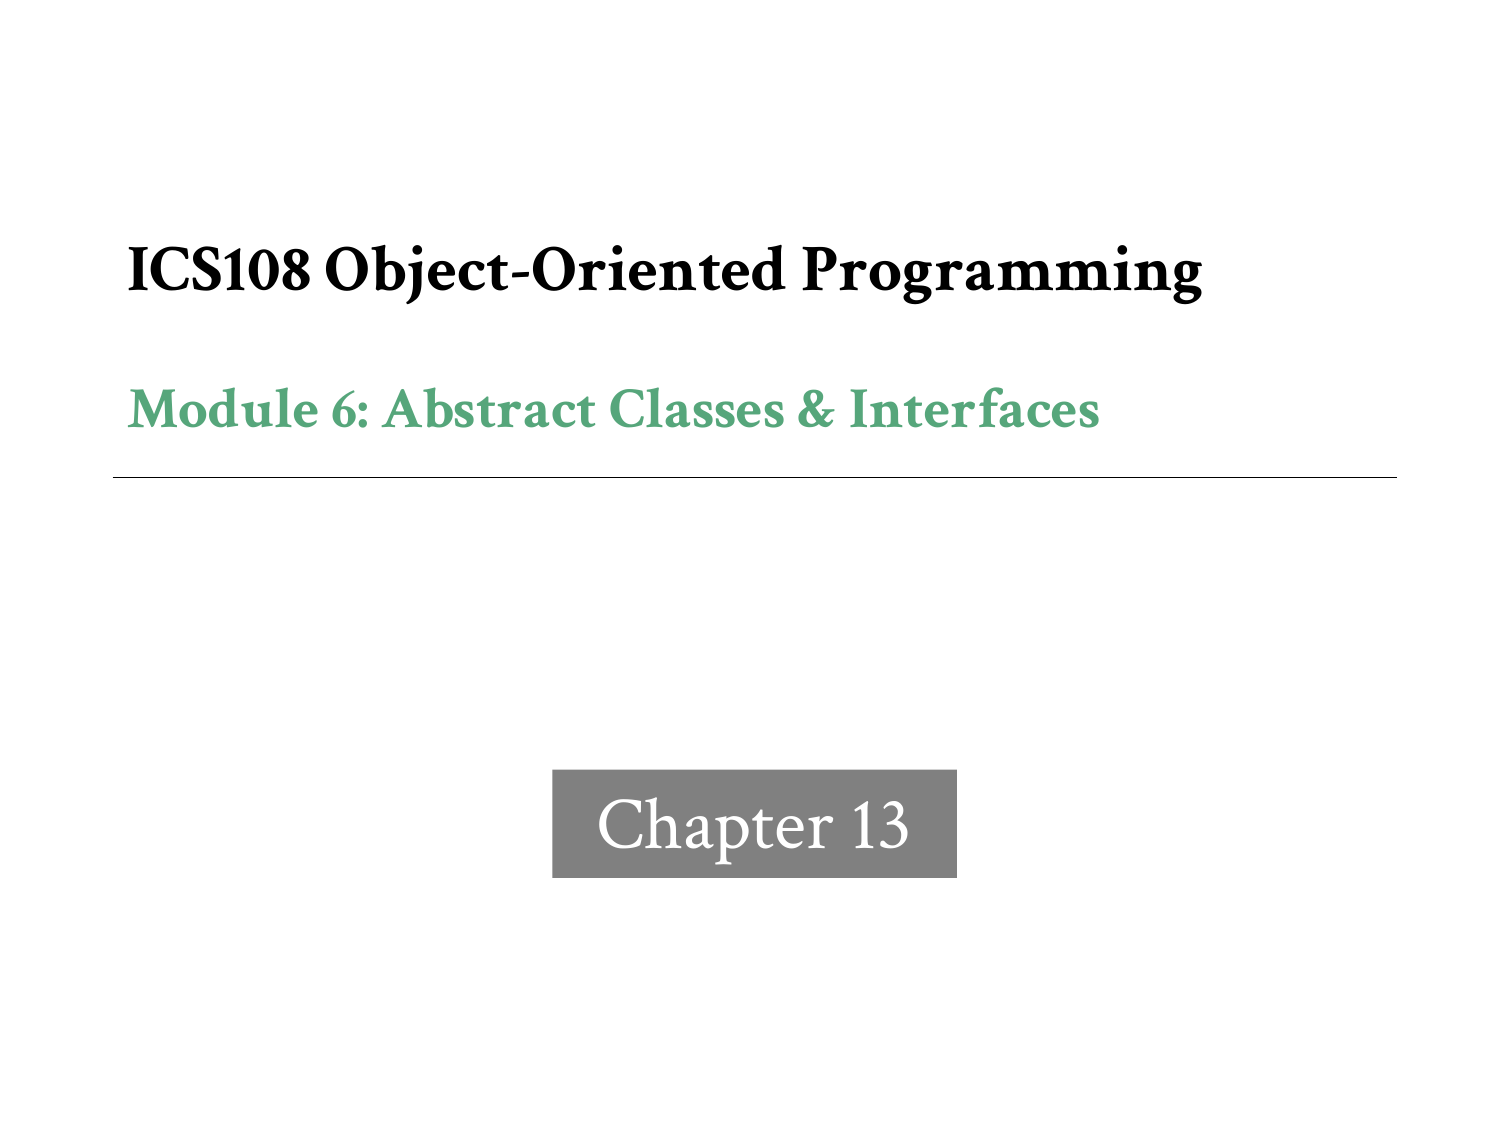

# Module 6: Abstract Classes & Interfaces
Chapter 13